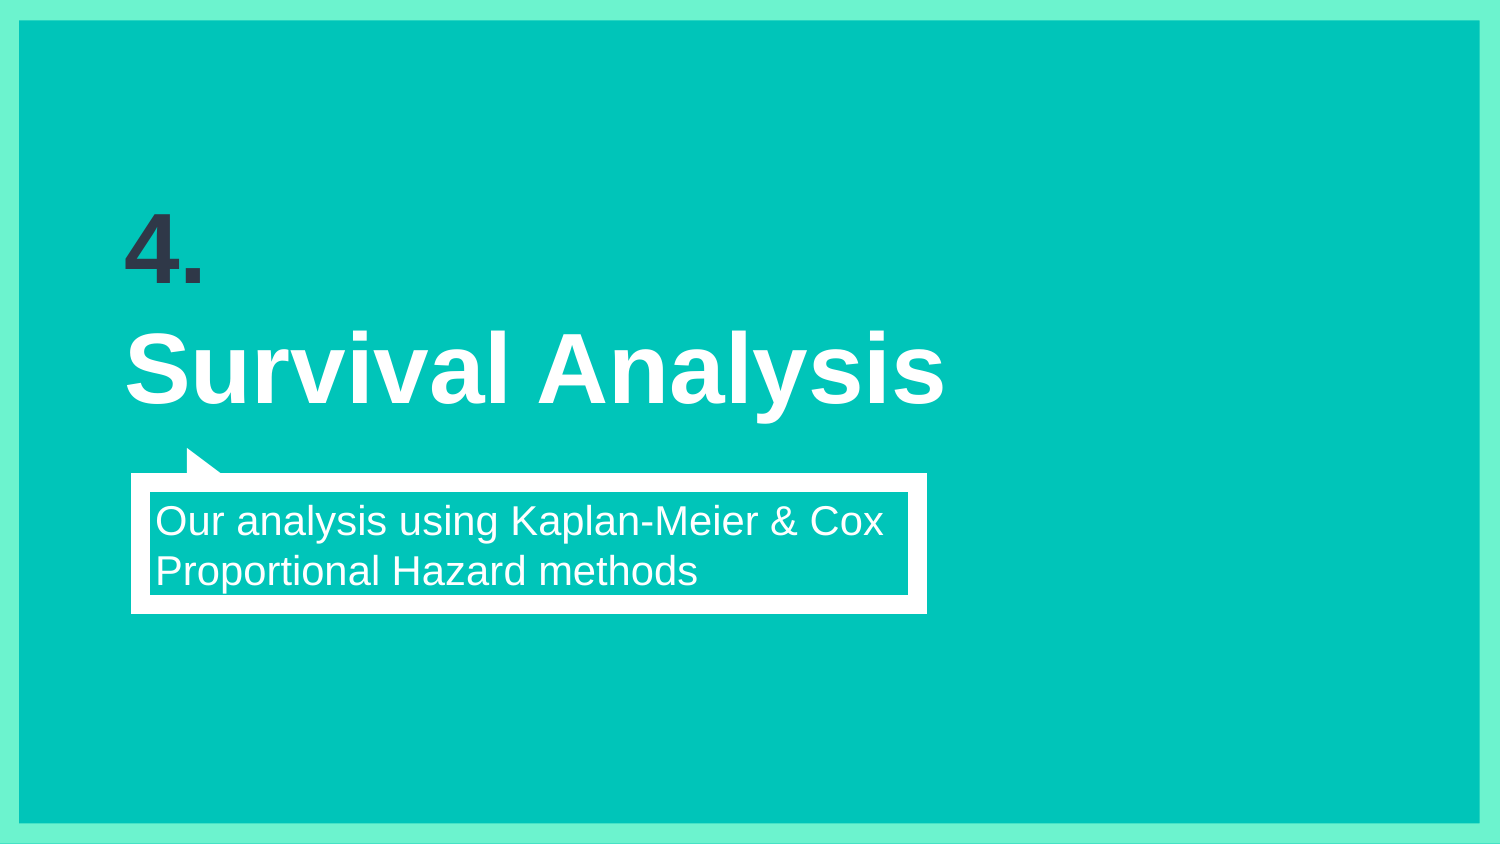

# 4.
Survival Analysis
Our analysis using Kaplan-Meier & Cox Proportional Hazard methods